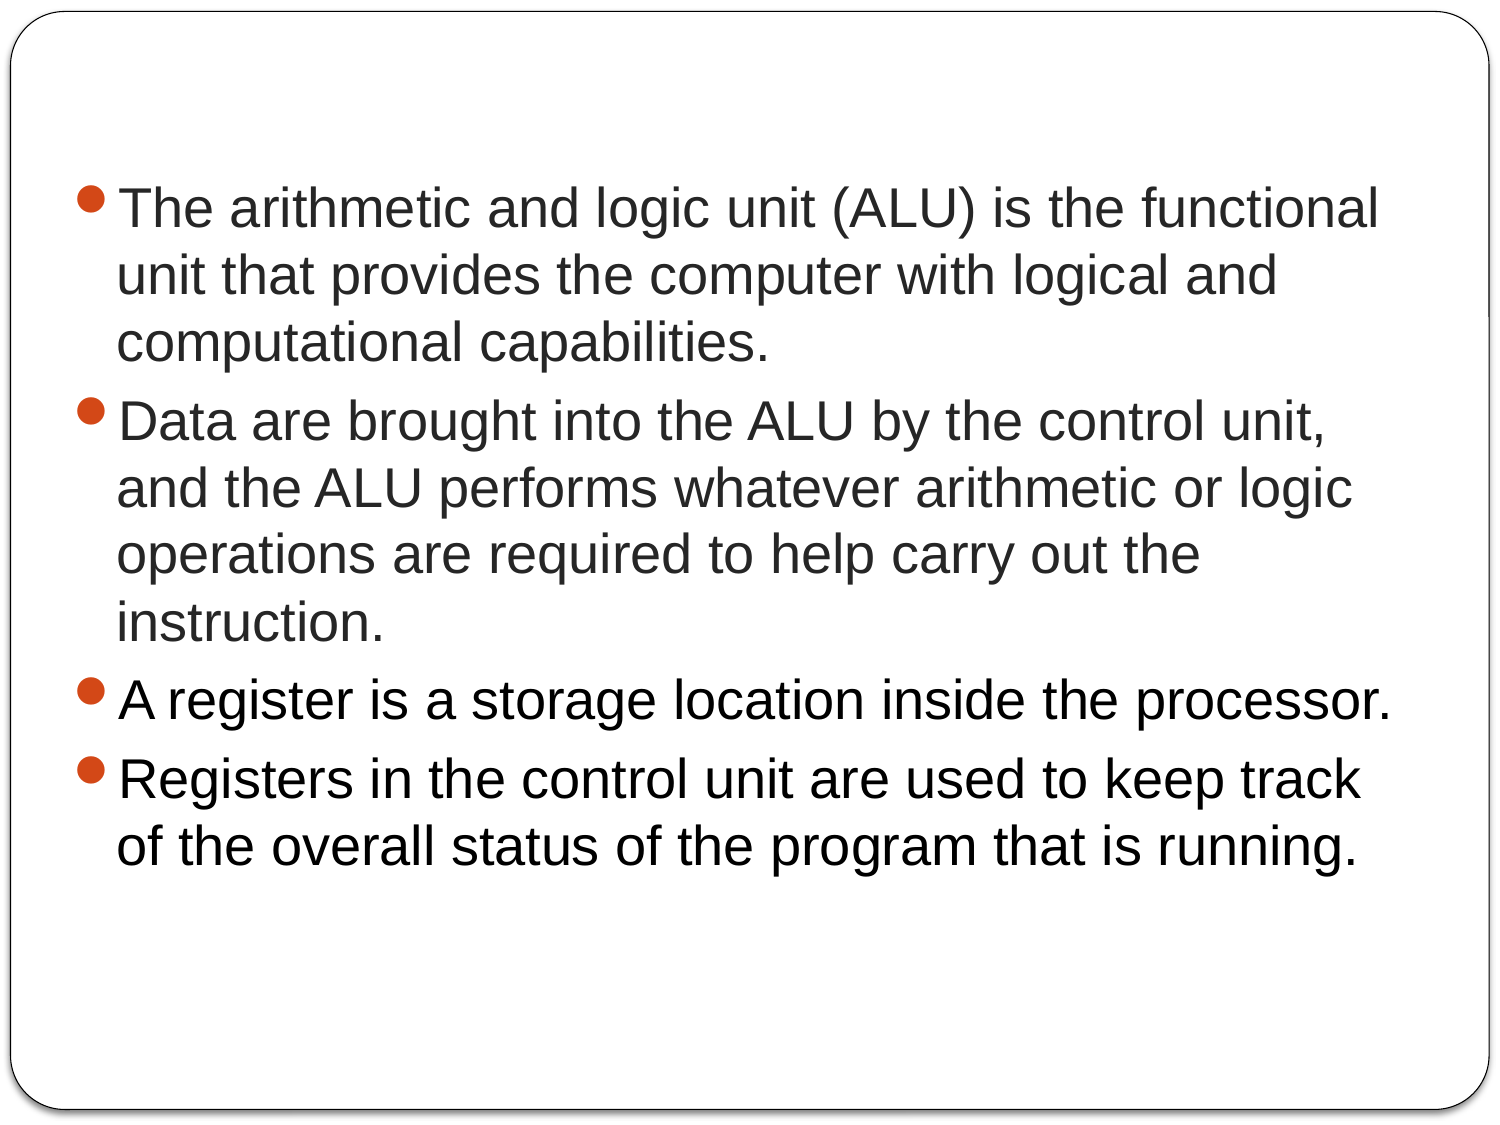

The arithmetic and logic unit (ALU) is the functional unit that provides the computer with logical and computational capabilities.
Data are brought into the ALU by the control unit, and the ALU performs whatever arithmetic or logic operations are required to help carry out the instruction.
A register is a storage location inside the processor.
Registers in the control unit are used to keep track of the overall status of the program that is running.